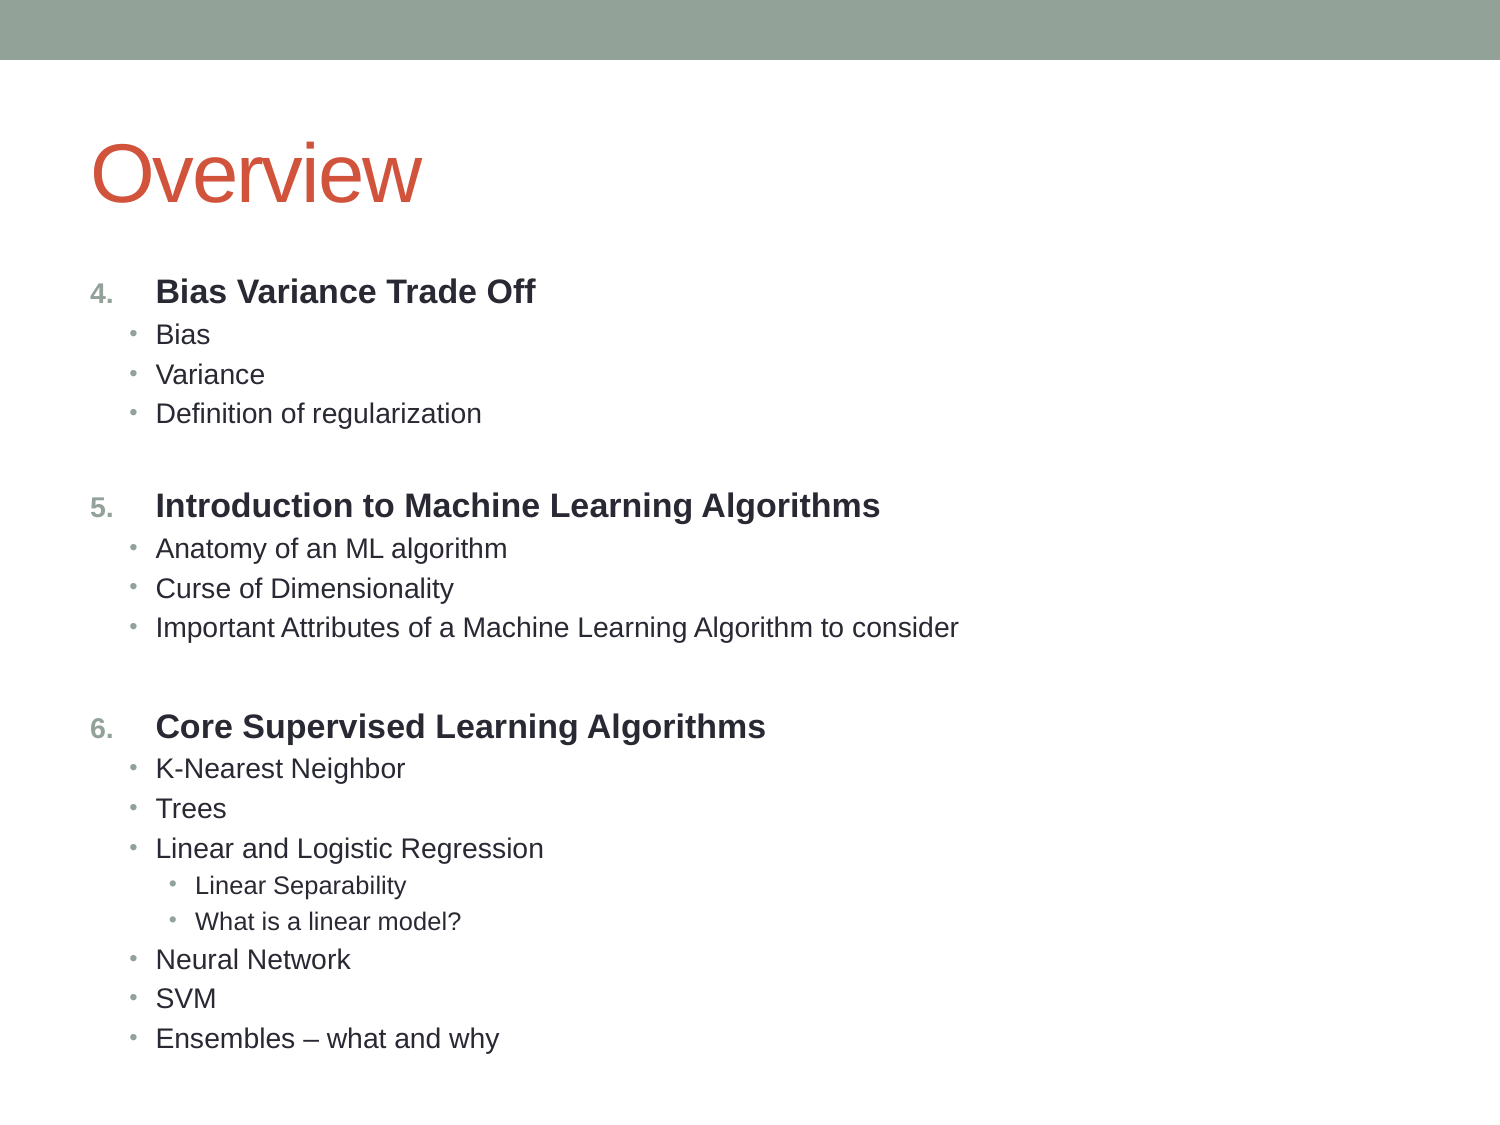

# Overview
Bias Variance Trade Off
Bias
Variance
Definition of regularization

Introduction to Machine Learning Algorithms
Anatomy of an ML algorithm
Curse of Dimensionality
Important Attributes of a Machine Learning Algorithm to consider

Core Supervised Learning Algorithms
K-Nearest Neighbor
Trees
Linear and Logistic Regression
Linear Separability
What is a linear model?
Neural Network
SVM
Ensembles – what and why